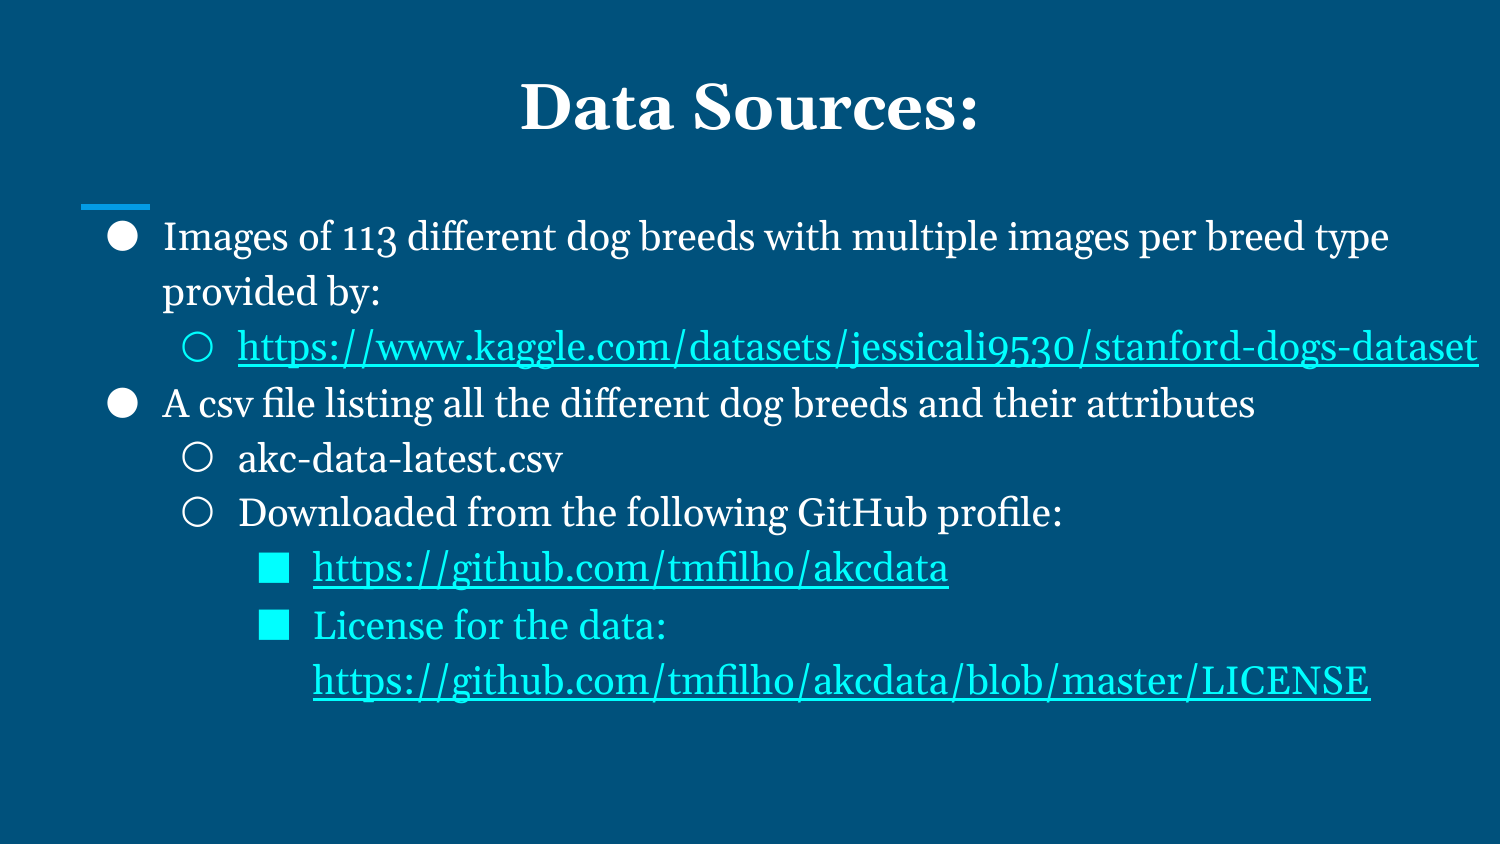

Data Sources:
Images of 113 different dog breeds with multiple images per breed type provided by:
https://www.kaggle.com/datasets/jessicali9530/stanford-dogs-dataset
A csv file listing all the different dog breeds and their attributes
akc-data-latest.csv
Downloaded from the following GitHub profile:
https://github.com/tmfilho/akcdata
License for the data: https://github.com/tmfilho/akcdata/blob/master/LICENSE